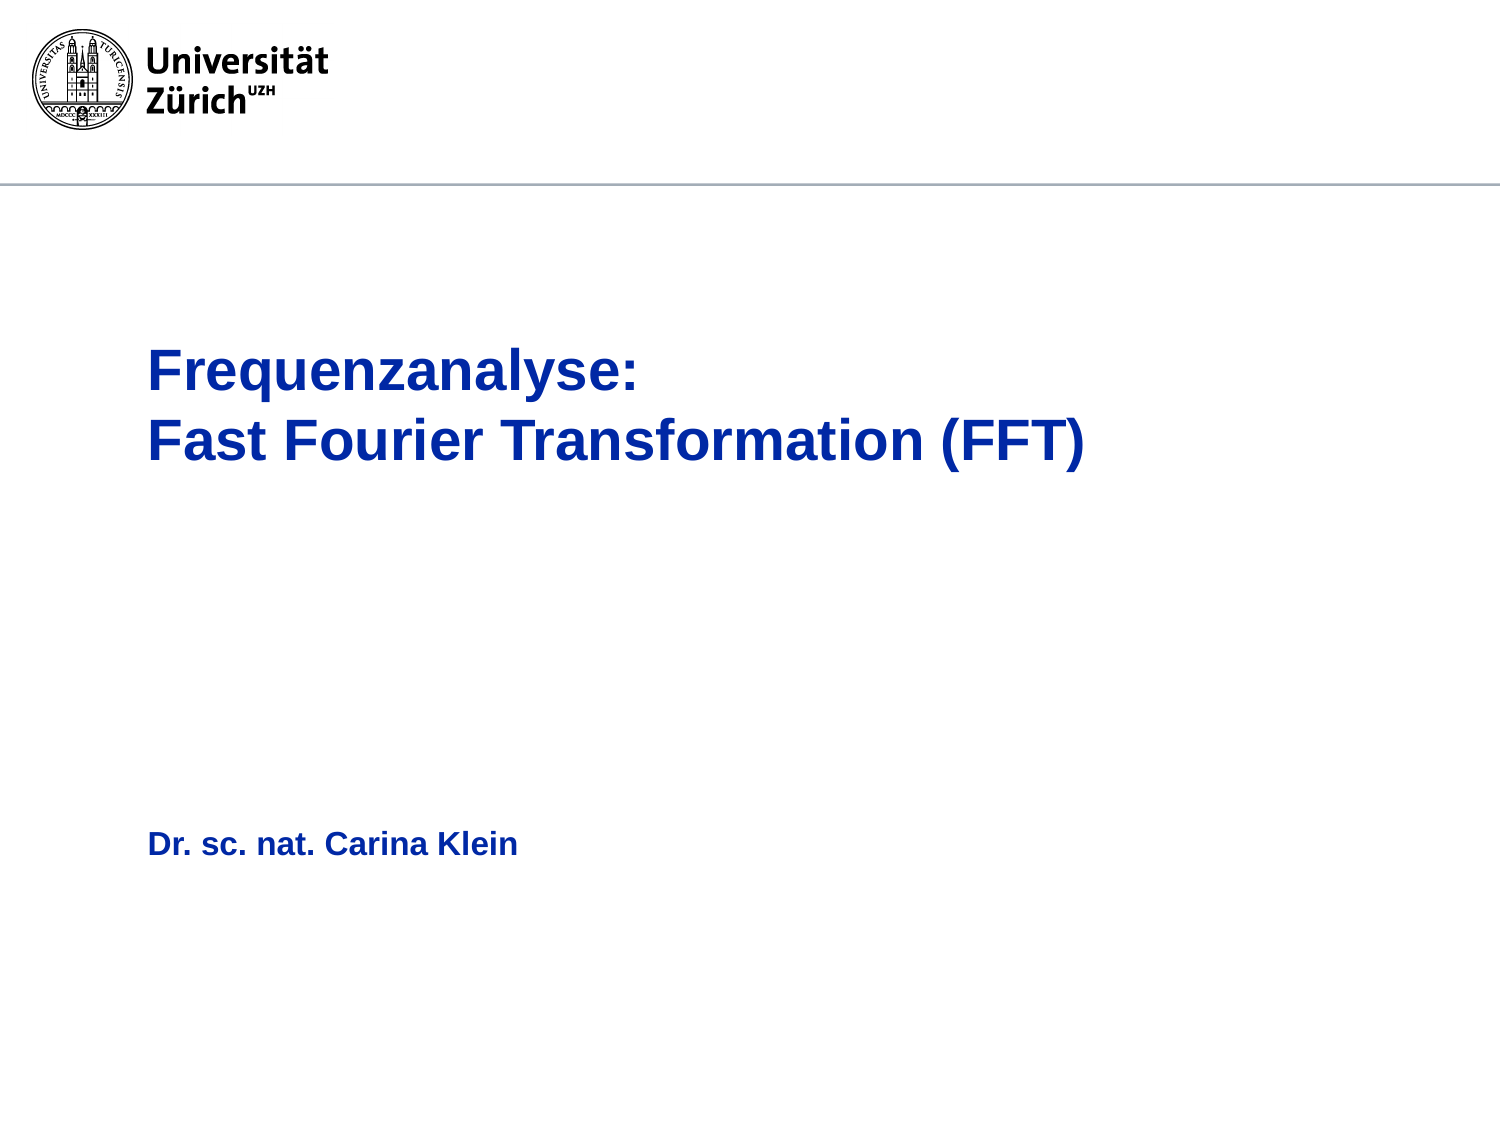

# Frequenzanalyse: Fast Fourier Transformation (FFT) Dr. sc. nat. Carina Klein